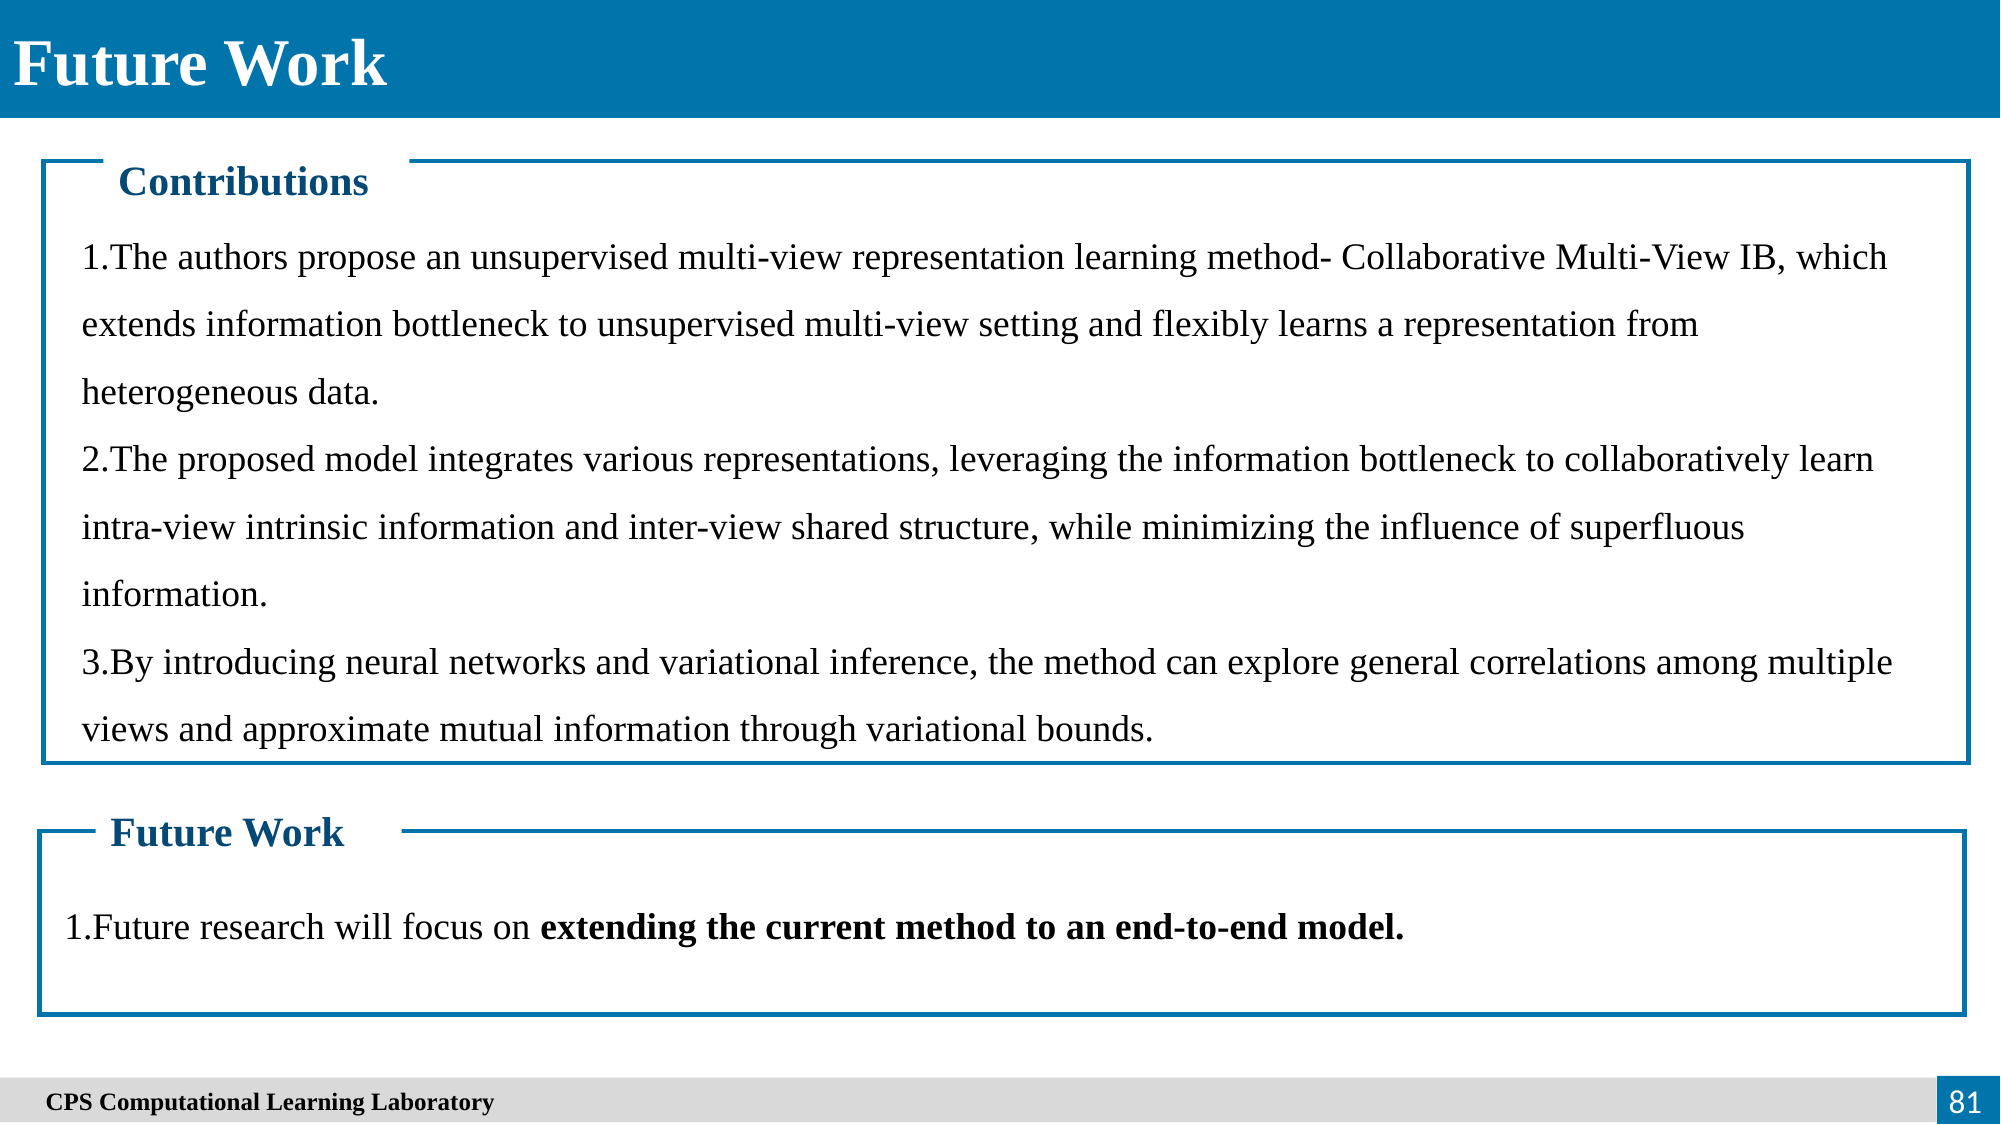

Future Work
Contributions

The authors propose an unsupervised multi-view representation learning method- Collaborative Multi-View IB, which extends information bottleneck to unsupervised multi-view setting and flexibly learns a representation from heterogeneous data.
The proposed model integrates various representations, leveraging the information bottleneck to collaboratively learn intra-view intrinsic information and inter-view shared structure, while minimizing the influence of superfluous information.
By introducing neural networks and variational inference, the method can explore general correlations among multiple views and approximate mutual information through variational bounds.
Future Work

Future research will focus on extending the current method to an end-to-end model.
81
　CPS Computational Learning Laboratory